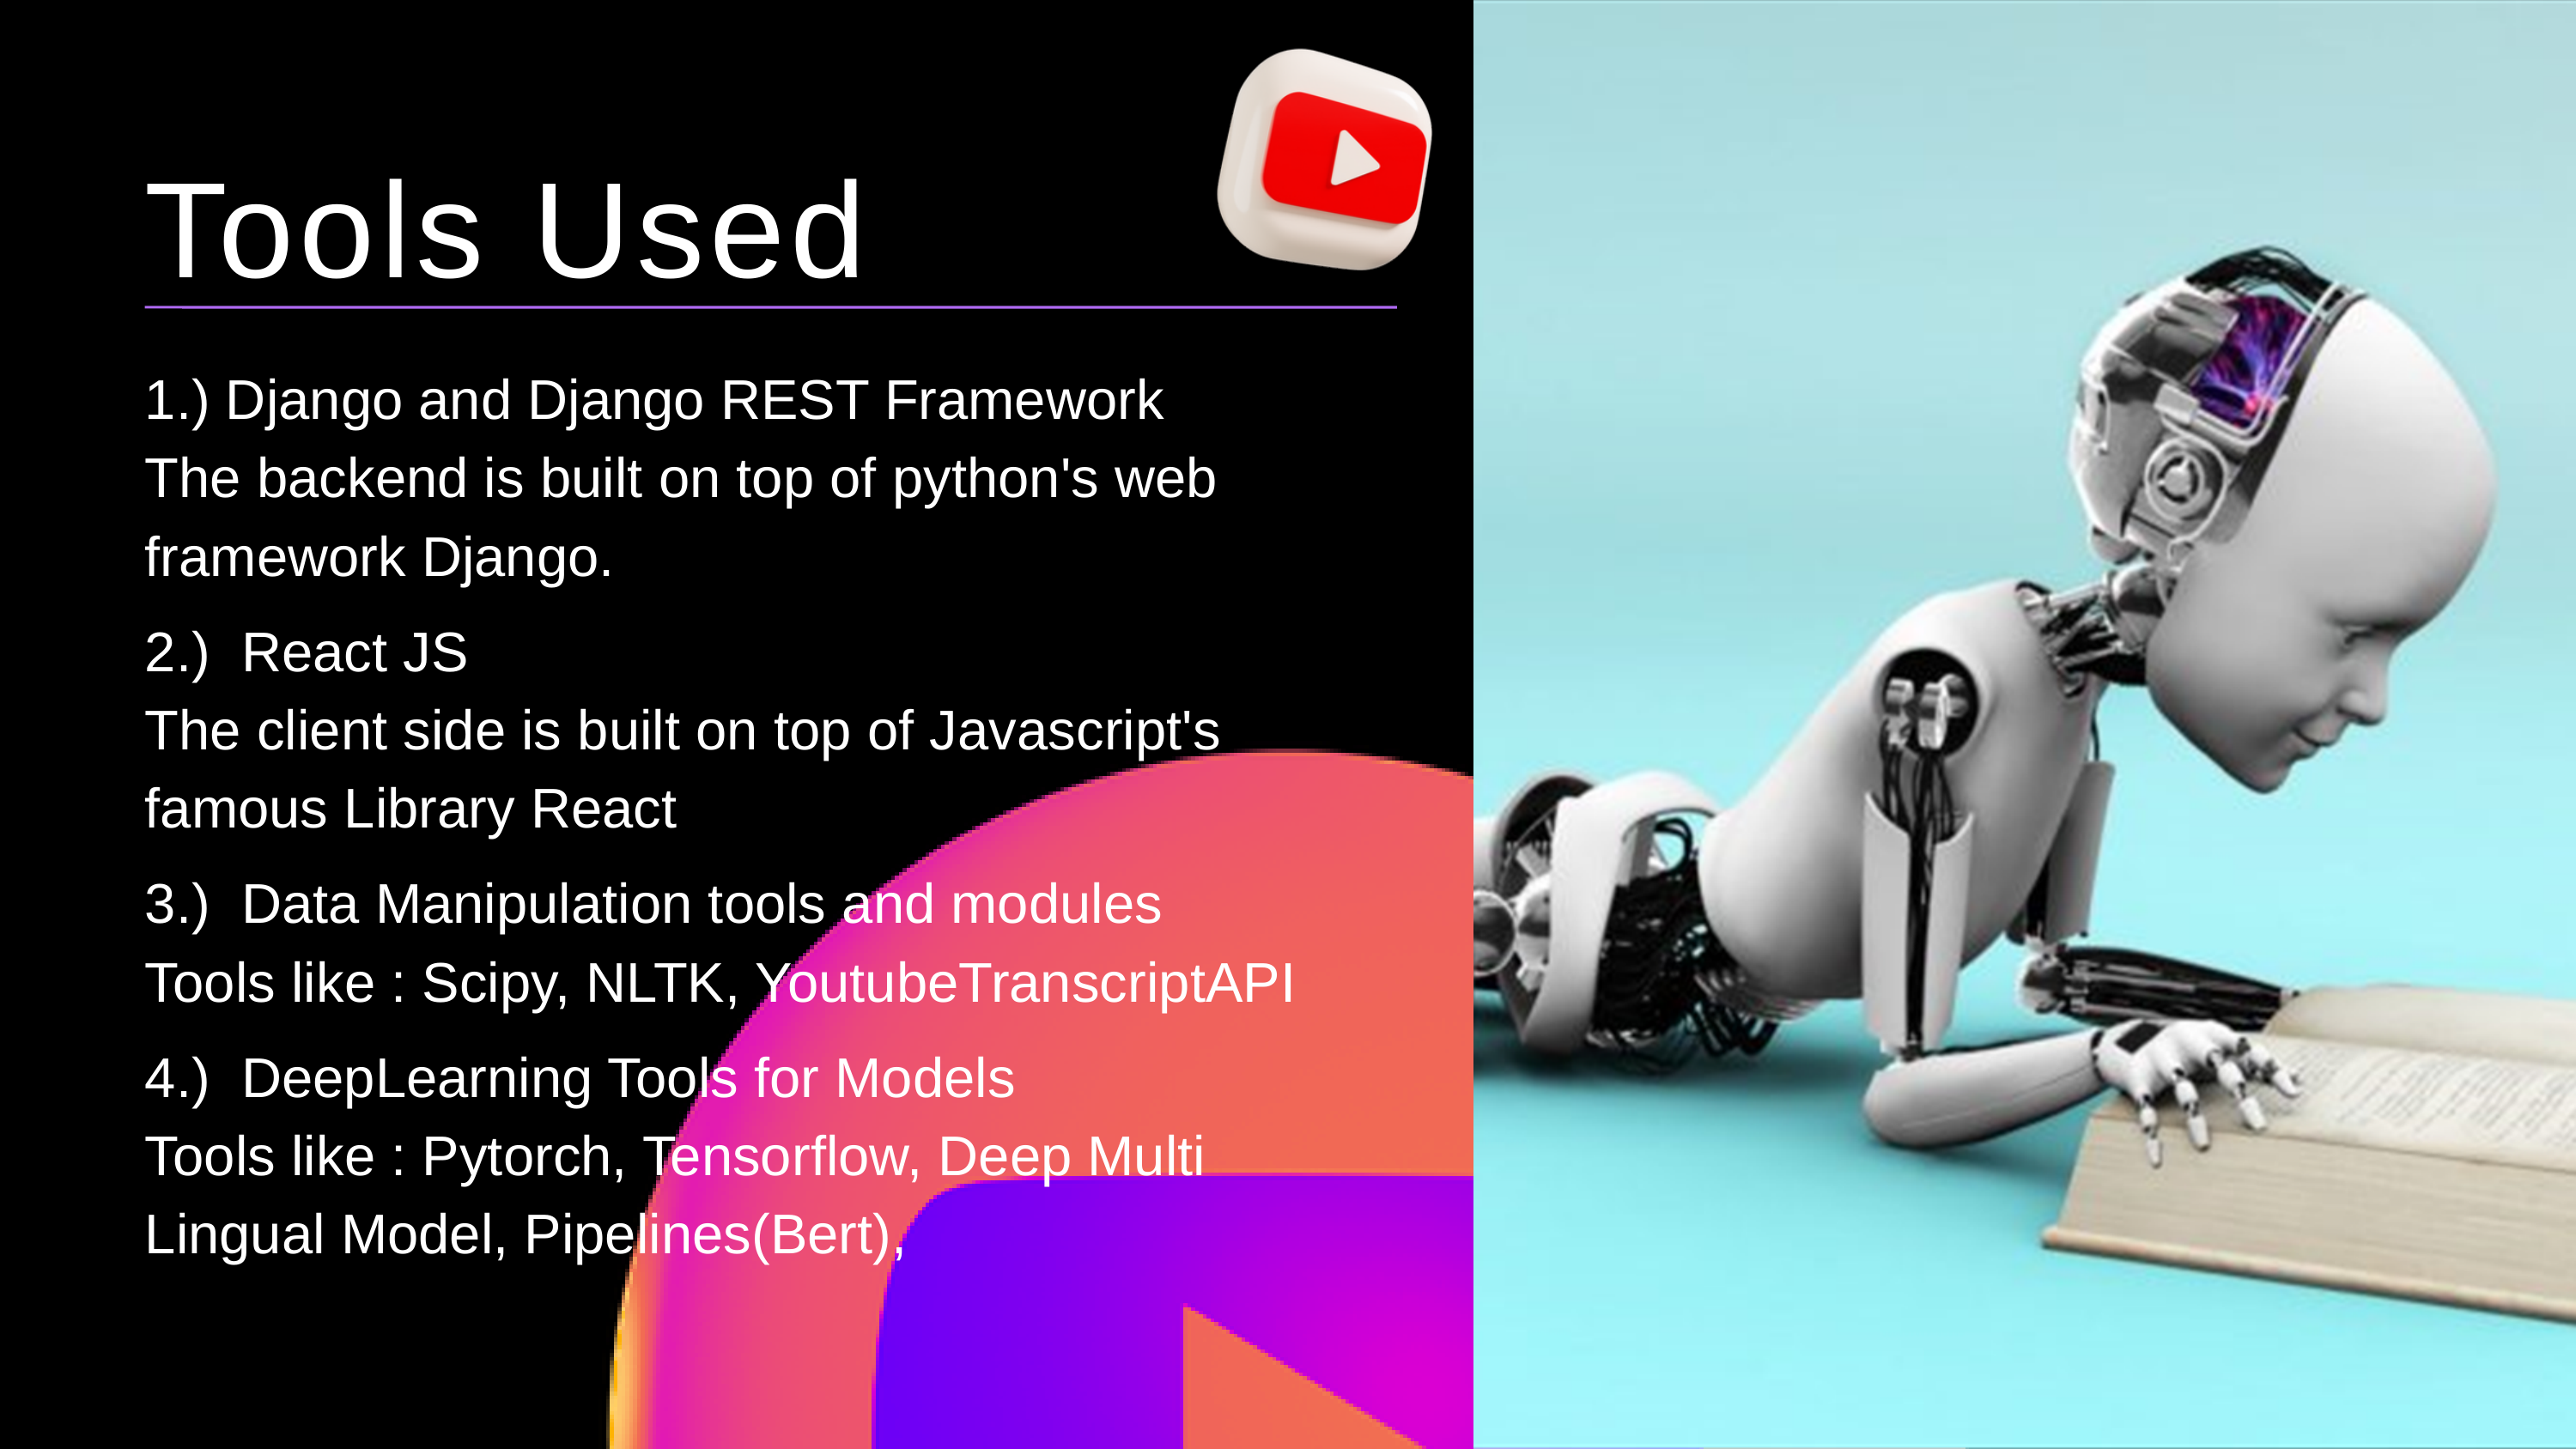

Tools Used

1.) Django and Django REST Framework
The backend is built on top of python's web framework Django.
2.)  React JS
The client side is built on top of Javascript's famous Library React

3.)  Data Manipulation tools and modules
Tools like : Scipy, NLTK, YoutubeTranscriptAPI
4.)  DeepLearning Tools for Models
Tools like : Pytorch, Tensorflow, Deep Multi Lingual Model, Pipelines(Bert),